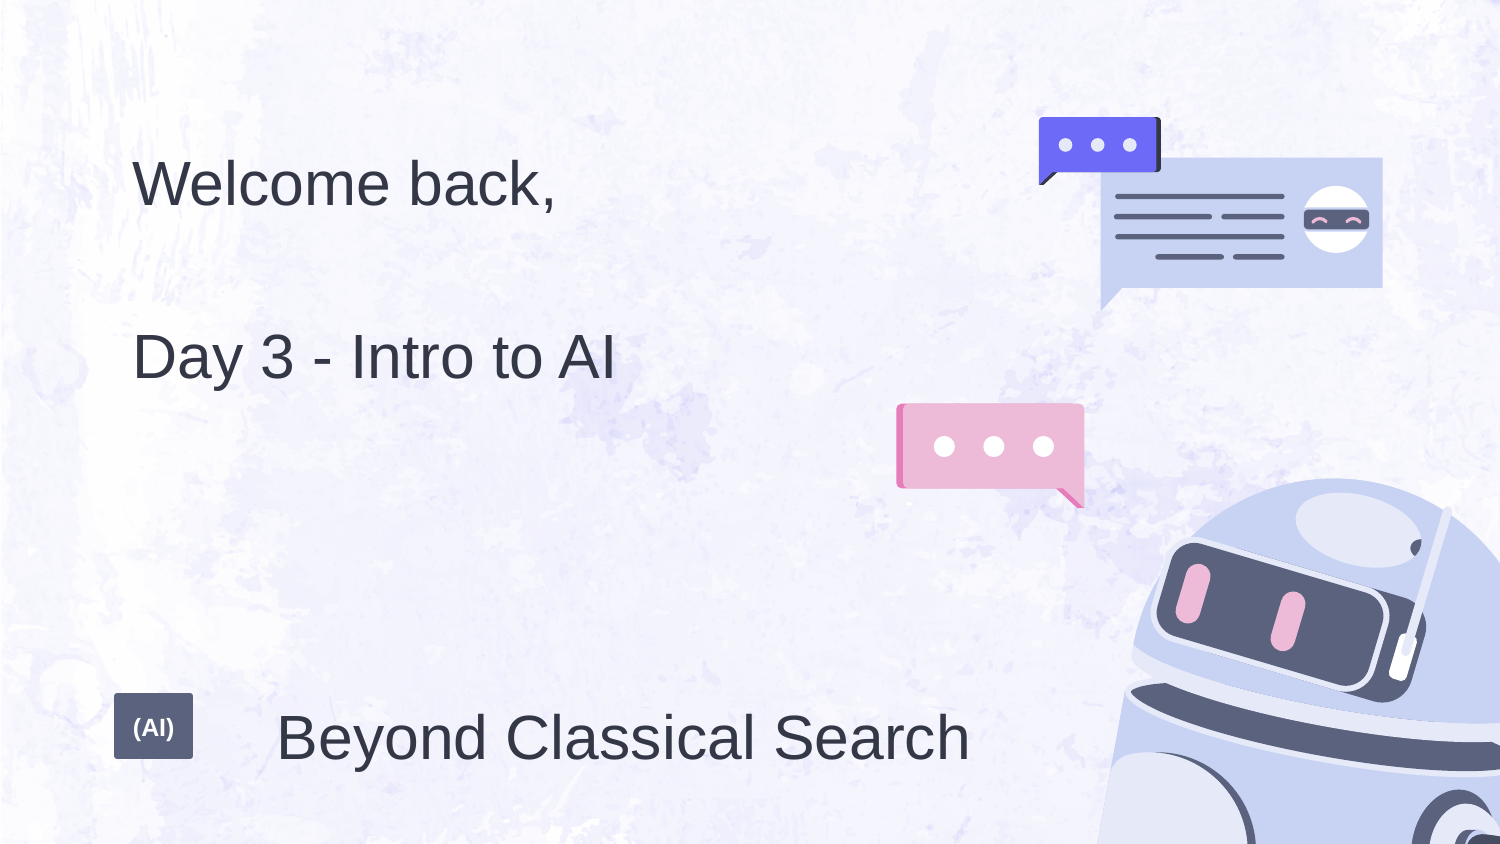

Welcome back,

Day 3 - Intro to AI

Beyond Classical Search
(AI)